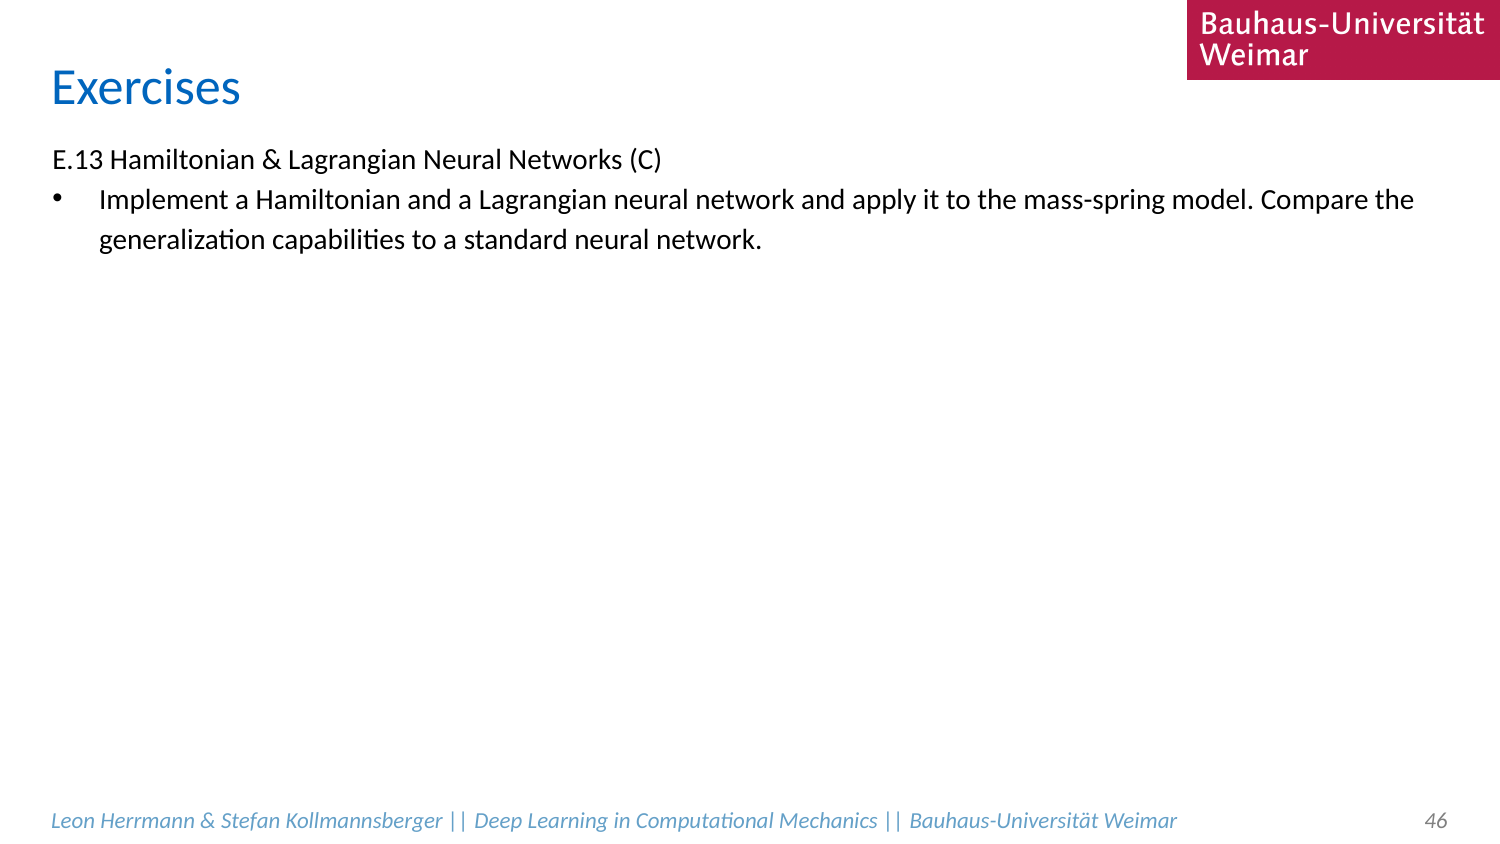

# Exercises
E.13 Hamiltonian & Lagrangian Neural Networks (C)
Implement a Hamiltonian and a Lagrangian neural network and apply it to the mass-spring model. Compare the generalization capabilities to a standard neural network.
Leon Herrmann & Stefan Kollmannsberger || Deep Learning in Computational Mechanics || Bauhaus-Universität Weimar
46